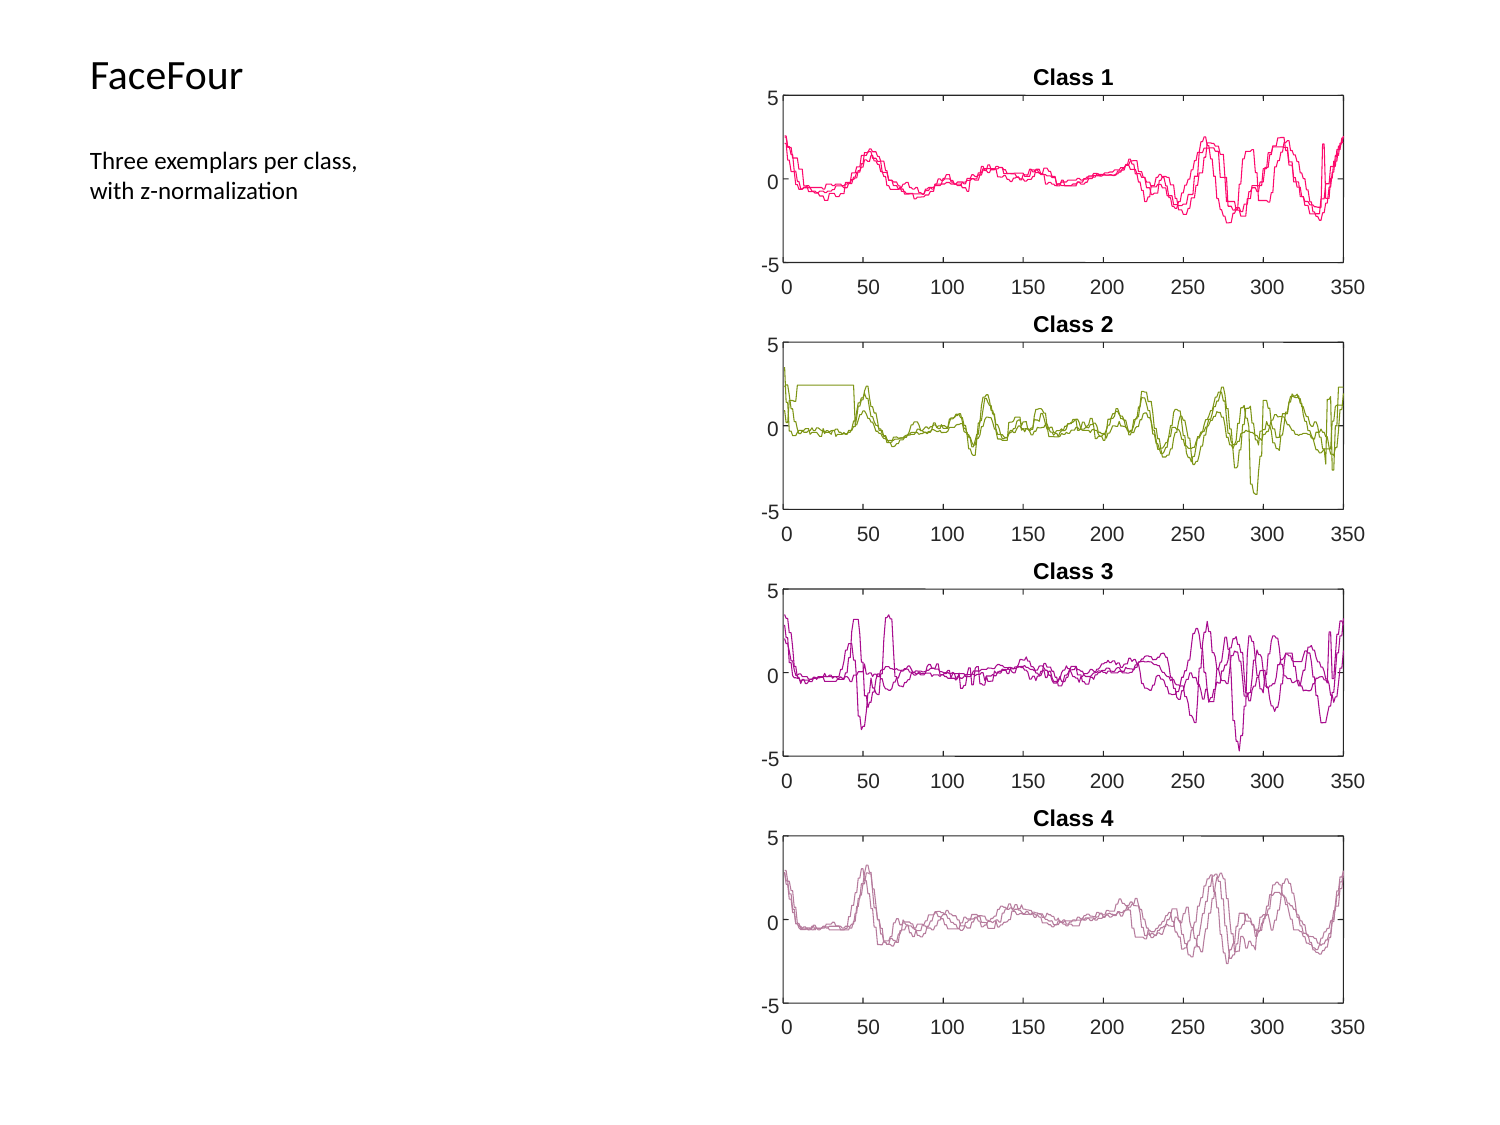

# FaceFour
Class 1
5

0

-5

0
50
100
150
200
250
300
350
Class 2
5

0

-5

0
50
100
150
200
250
300
350
Class 3
5

0

-5

0
50
100
150
200
250
300
350
Class 4
5

0

-5

0
50
100
150
200
250
300
350
Three exemplars per class, with z-normalization